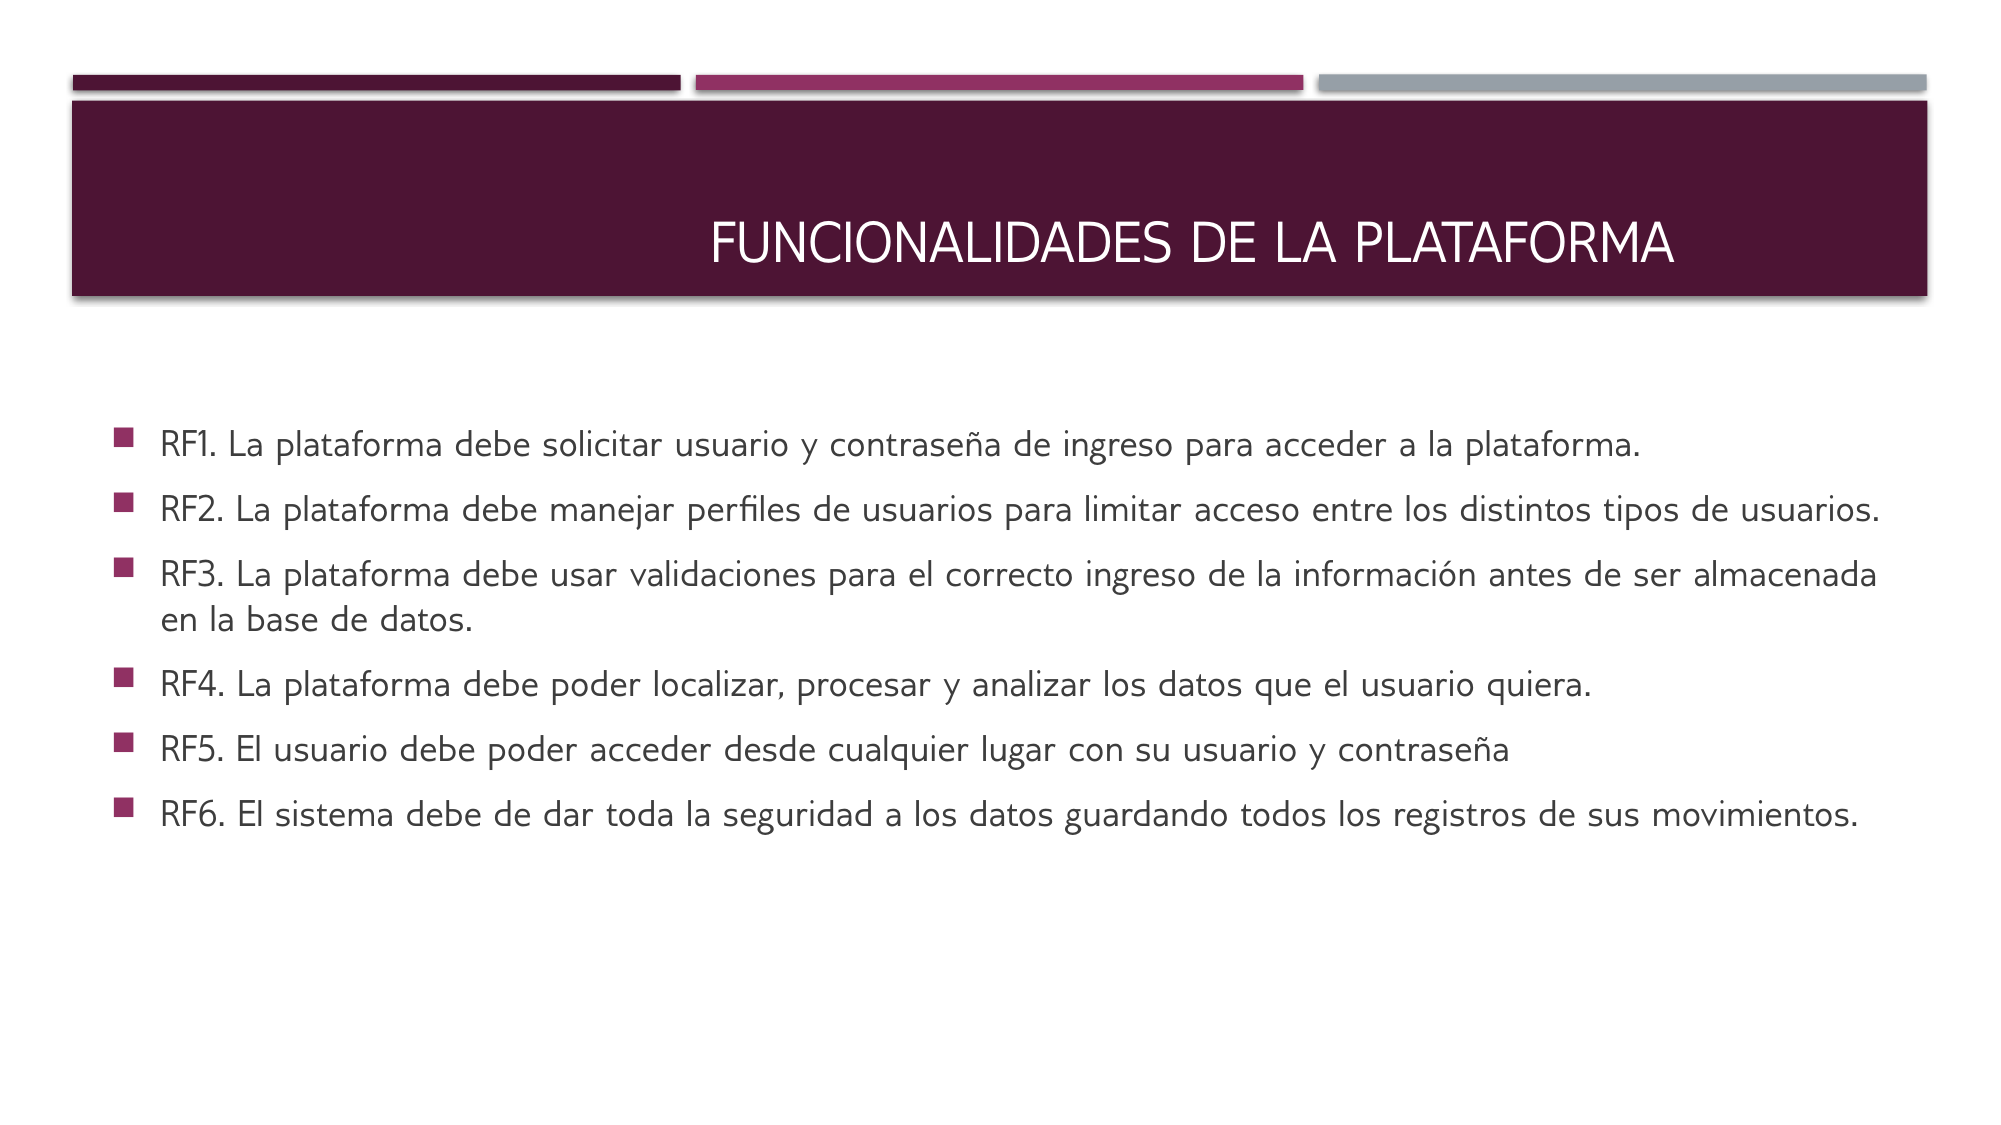

# Funcionalidades de la plataforma
RF1. La plataforma debe solicitar usuario y contraseña de ingreso para acceder a la plataforma.
RF2. La plataforma debe manejar perfiles de usuarios para limitar acceso entre los distintos tipos de usuarios.
RF3. La plataforma debe usar validaciones para el correcto ingreso de la información antes de ser almacenada en la base de datos.
RF4. La plataforma debe poder localizar, procesar y analizar los datos que el usuario quiera.
RF5. El usuario debe poder acceder desde cualquier lugar con su usuario y contraseña
RF6. El sistema debe de dar toda la seguridad a los datos guardando todos los registros de sus movimientos.